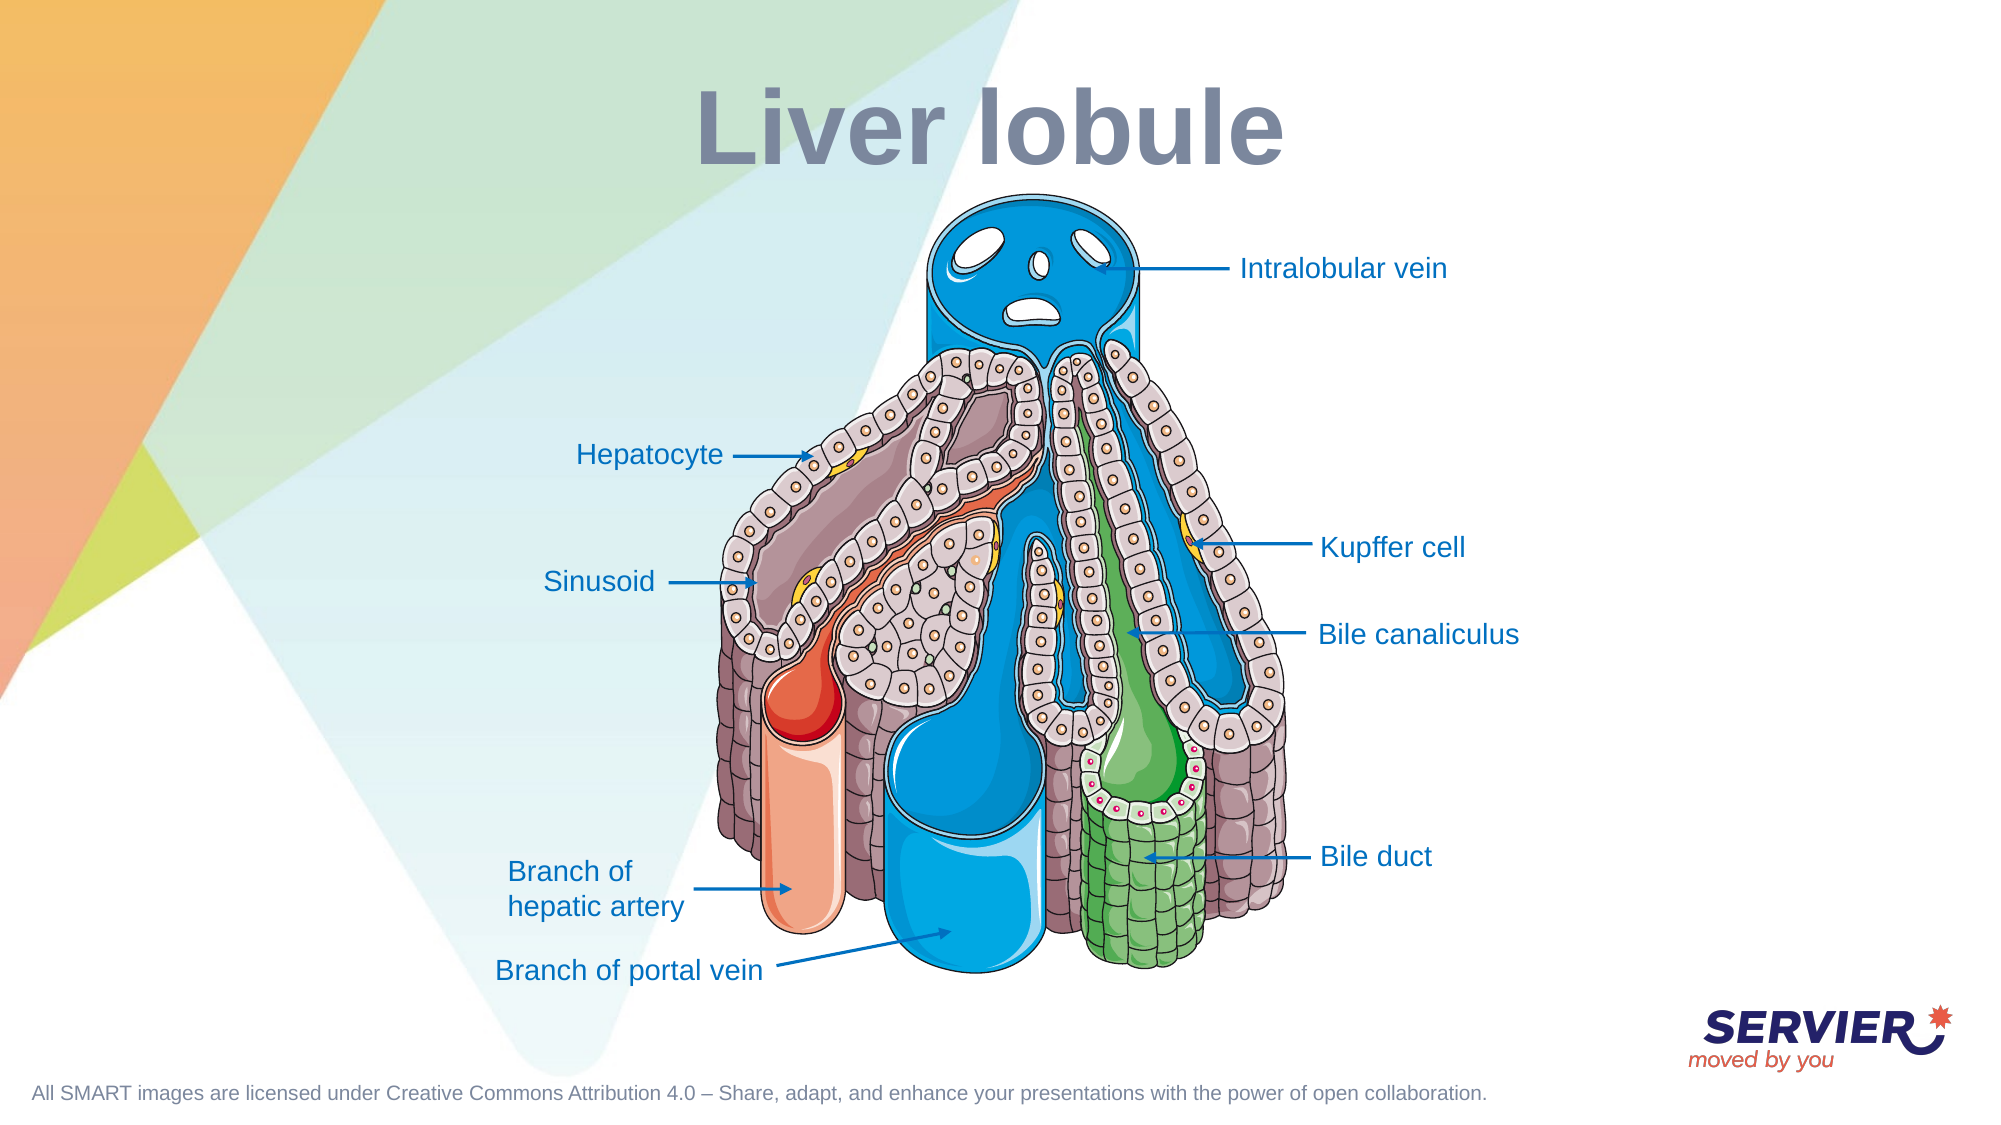

# Liver lobule

Intralobular vein

Hepatocyte

Kupffer cell

Sinusoid

Bile canaliculus

Bile duct
Branch of
hepatic artery

Branch of portal vein